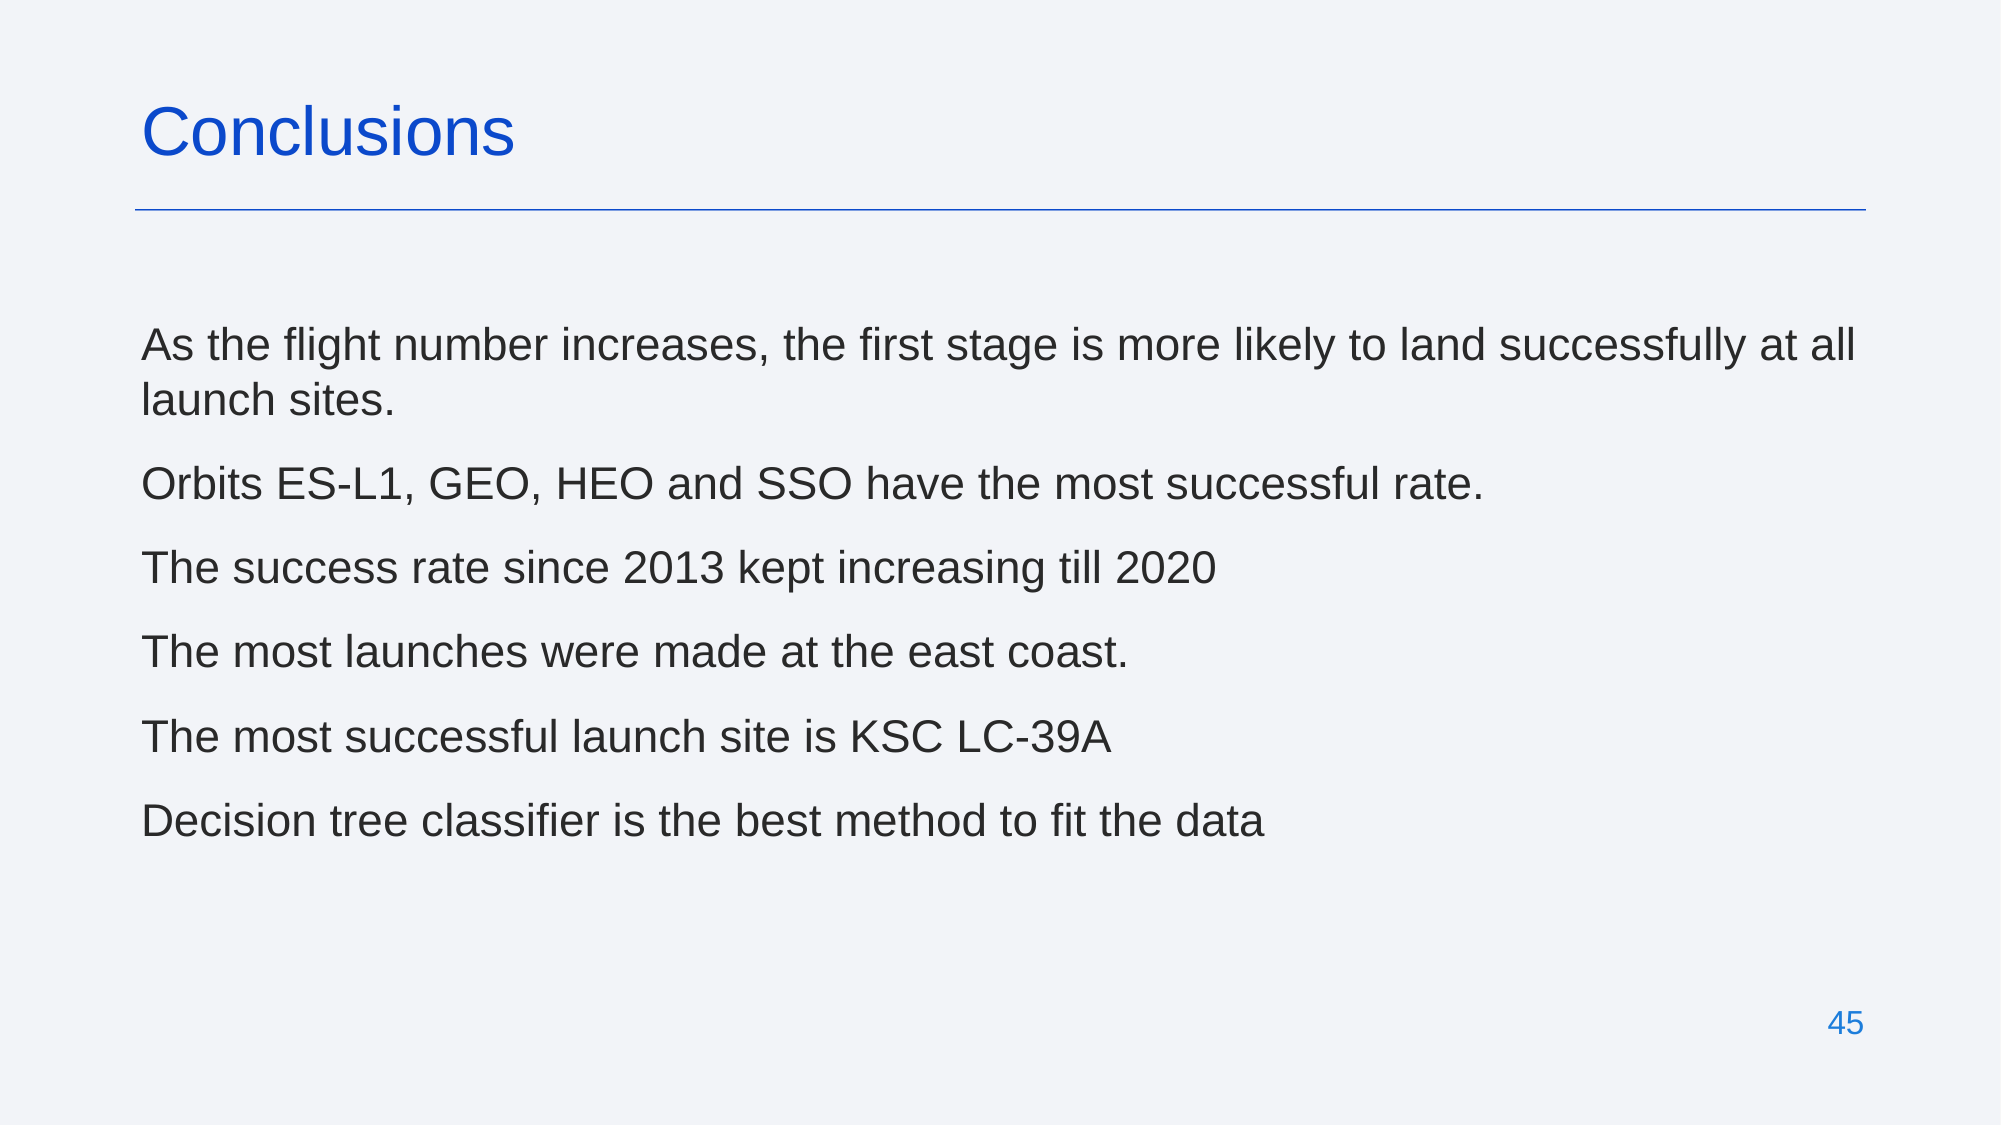

Conclusions
As the flight number increases, the first stage is more likely to land successfully at all launch sites.
Orbits ES-L1, GEO, HEO and SSO have the most successful rate.
The success rate since 2013 kept increasing till 2020
The most launches were made at the east coast.
The most successful launch site is KSC LC-39A
Decision tree classifier is the best method to fit the data

45